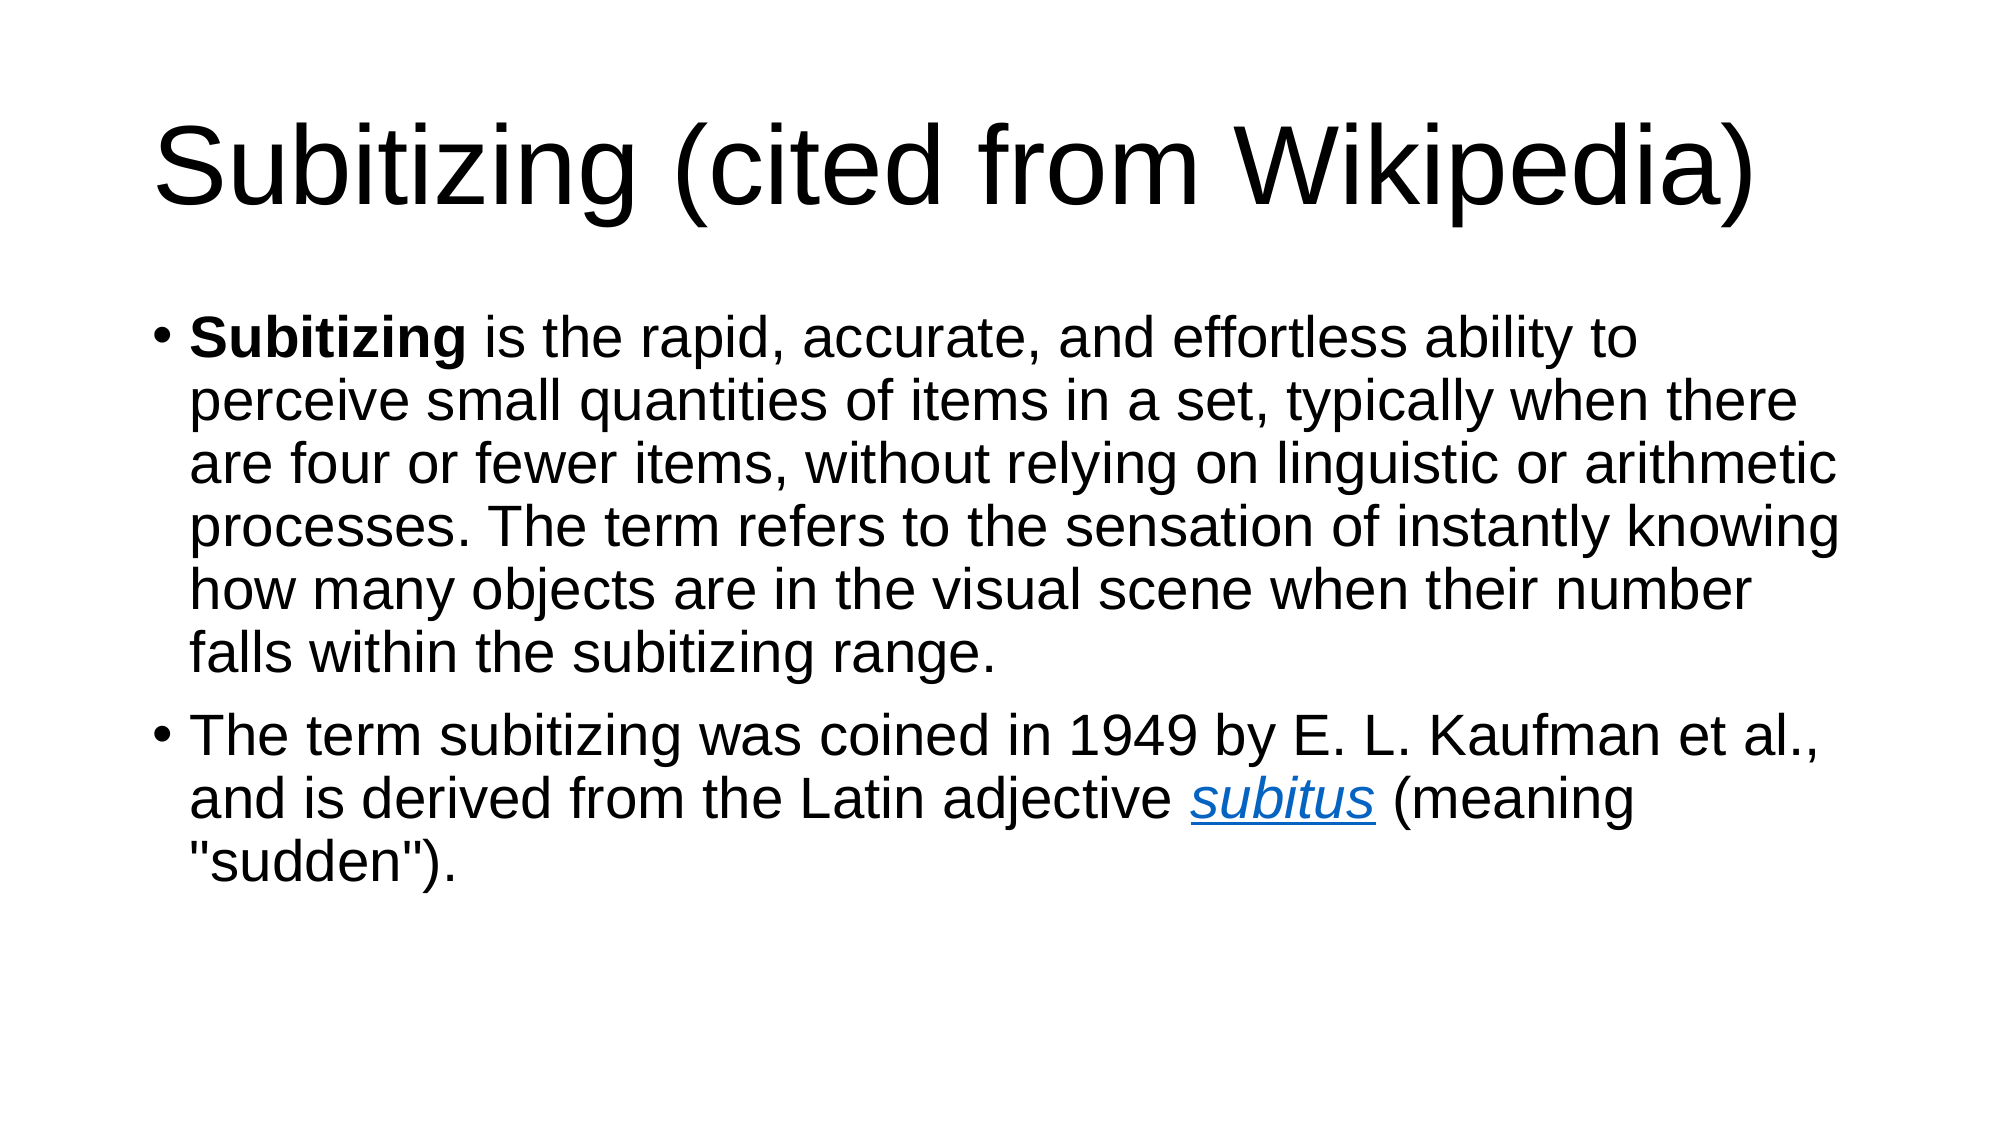

# Subitizing (cited from Wikipedia)
Subitizing is the rapid, accurate, and effortless ability to perceive small quantities of items in a set, typically when there are four or fewer items, without relying on linguistic or arithmetic processes. The term refers to the sensation of instantly knowing how many objects are in the visual scene when their number falls within the subitizing range.
The term subitizing was coined in 1949 by E. L. Kaufman et al., and is derived from the Latin adjective subitus (meaning "sudden").